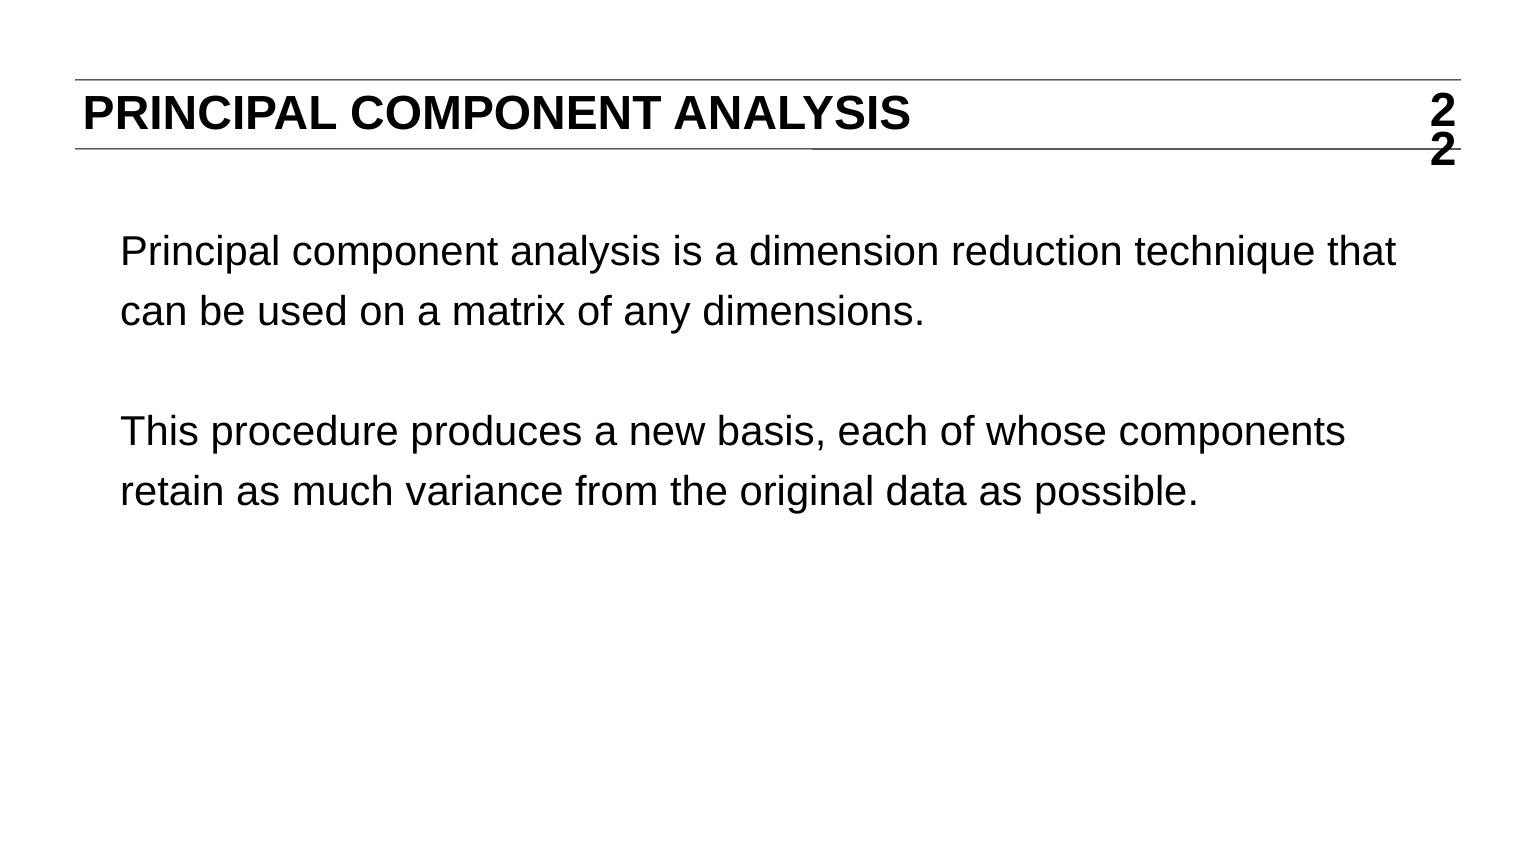

Principal component analysis
22
Principal component analysis is a dimension reduction technique that can be used on a matrix of any dimensions.

This procedure produces a new basis, each of whose components retain as much variance from the original data as possible.